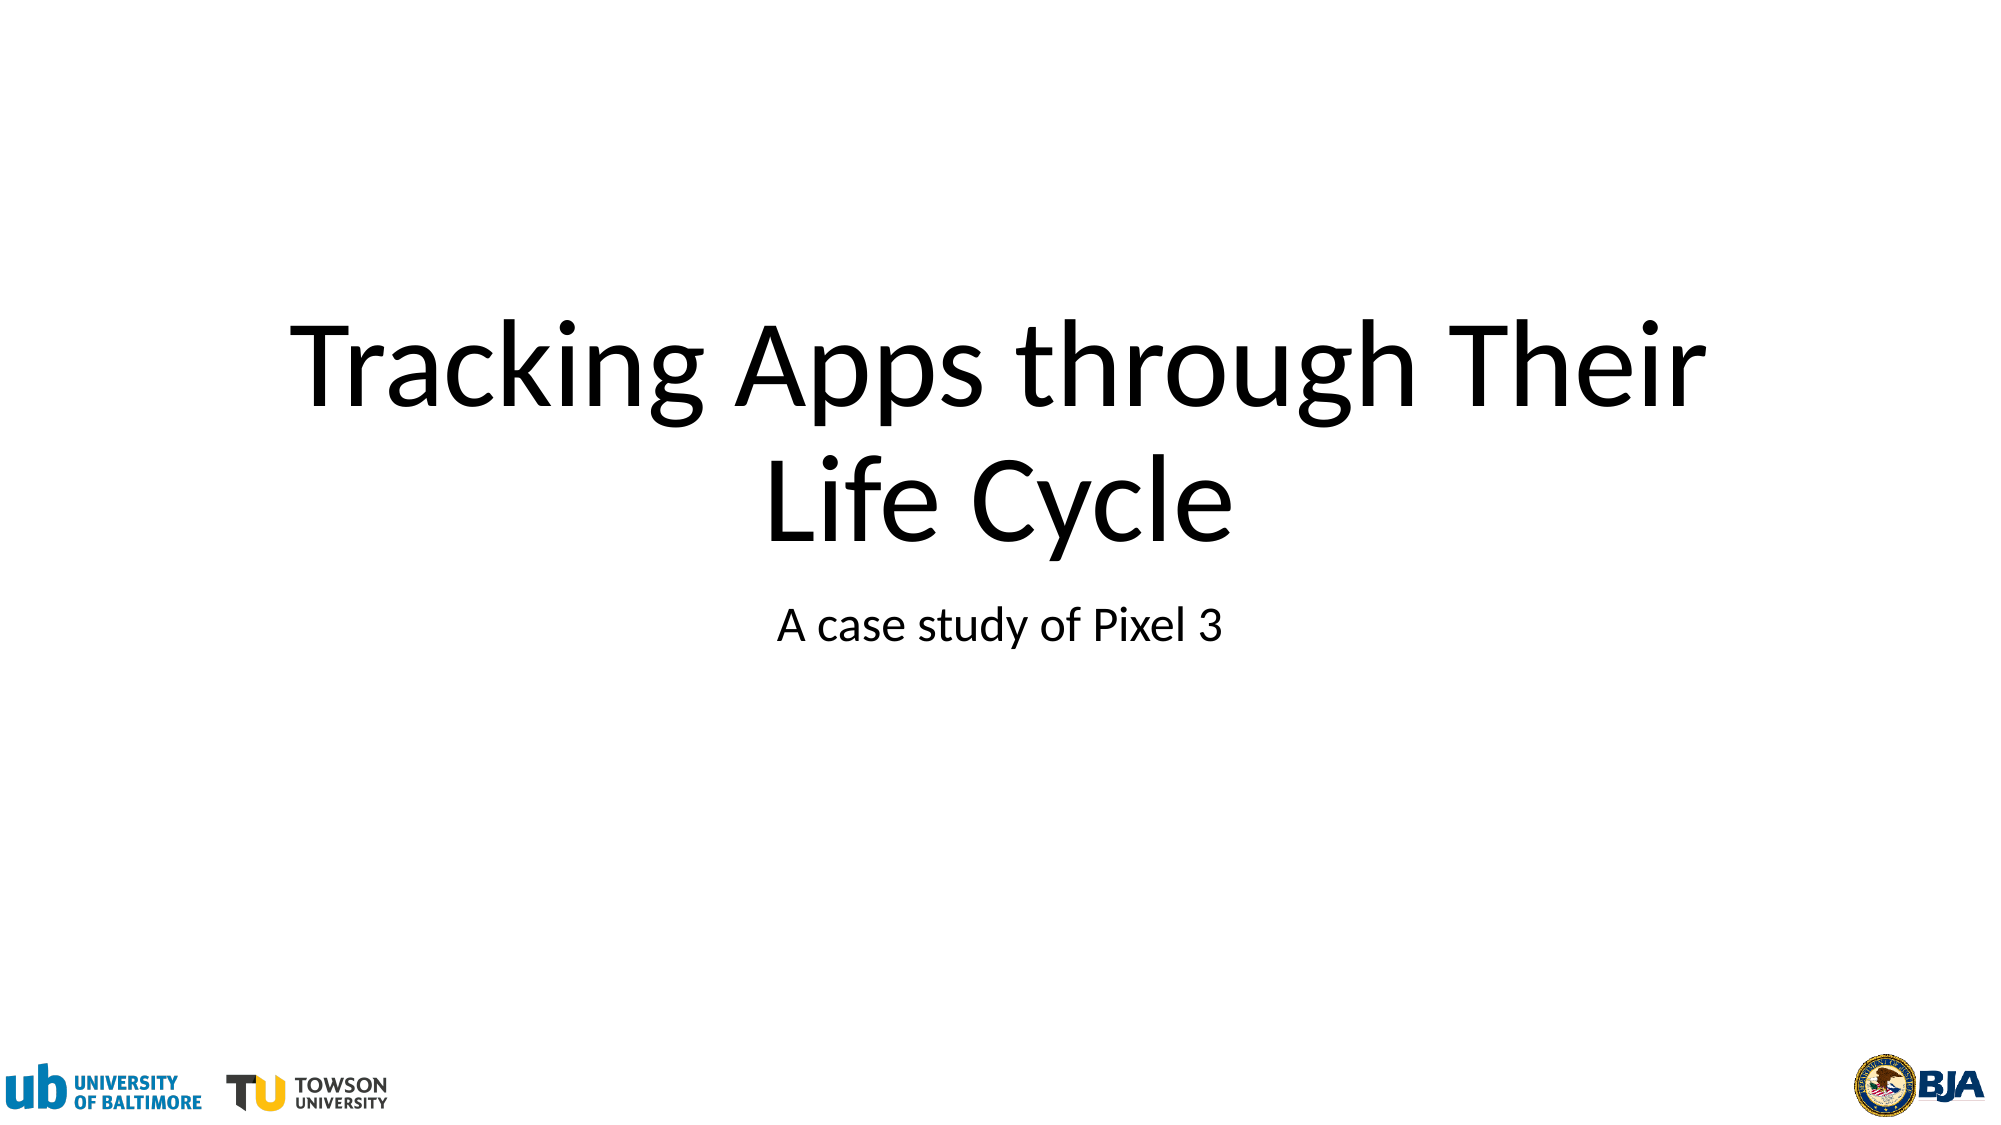

# Tracking Apps through Their Life Cycle
A case study of Pixel 3